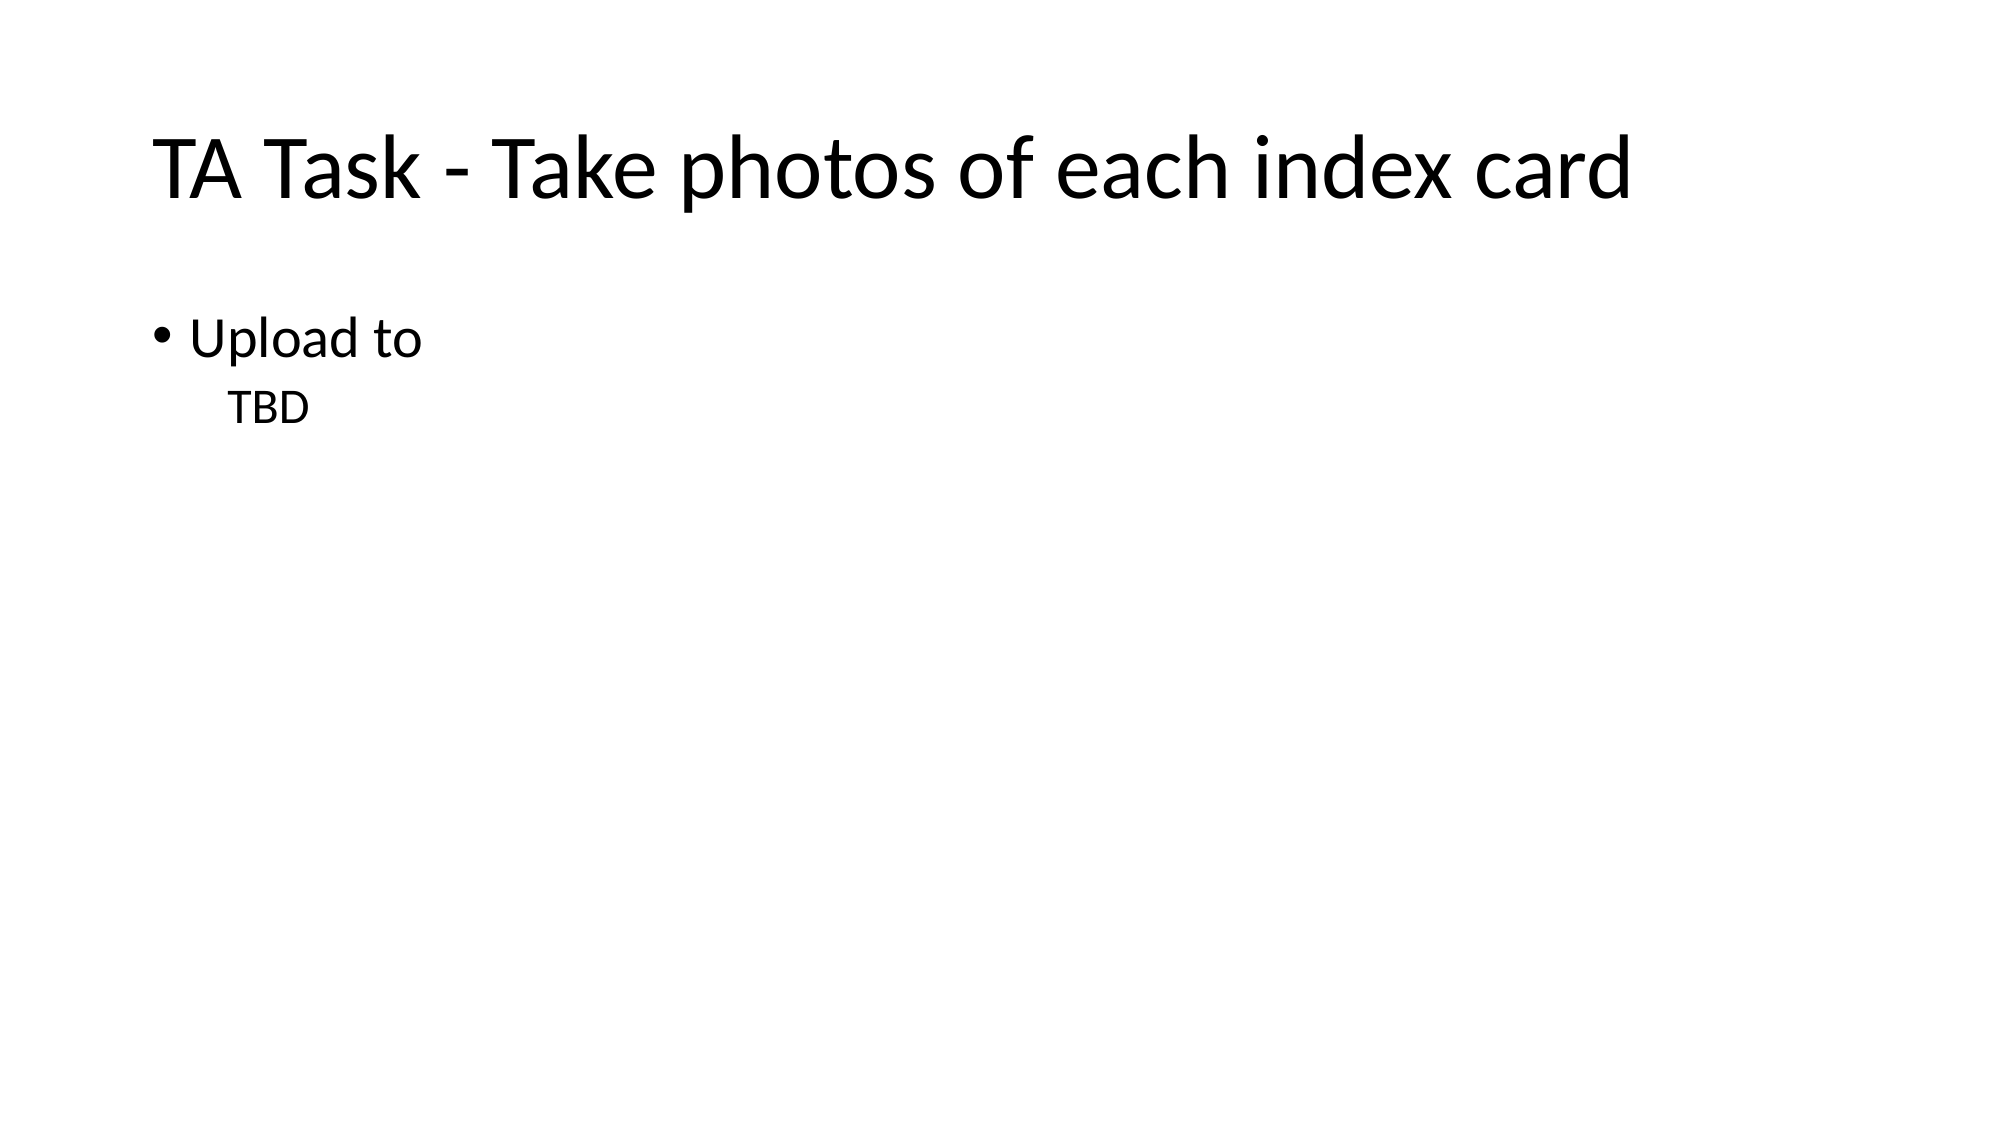

# TA Task - Take photos of each index card
Upload to
TBD